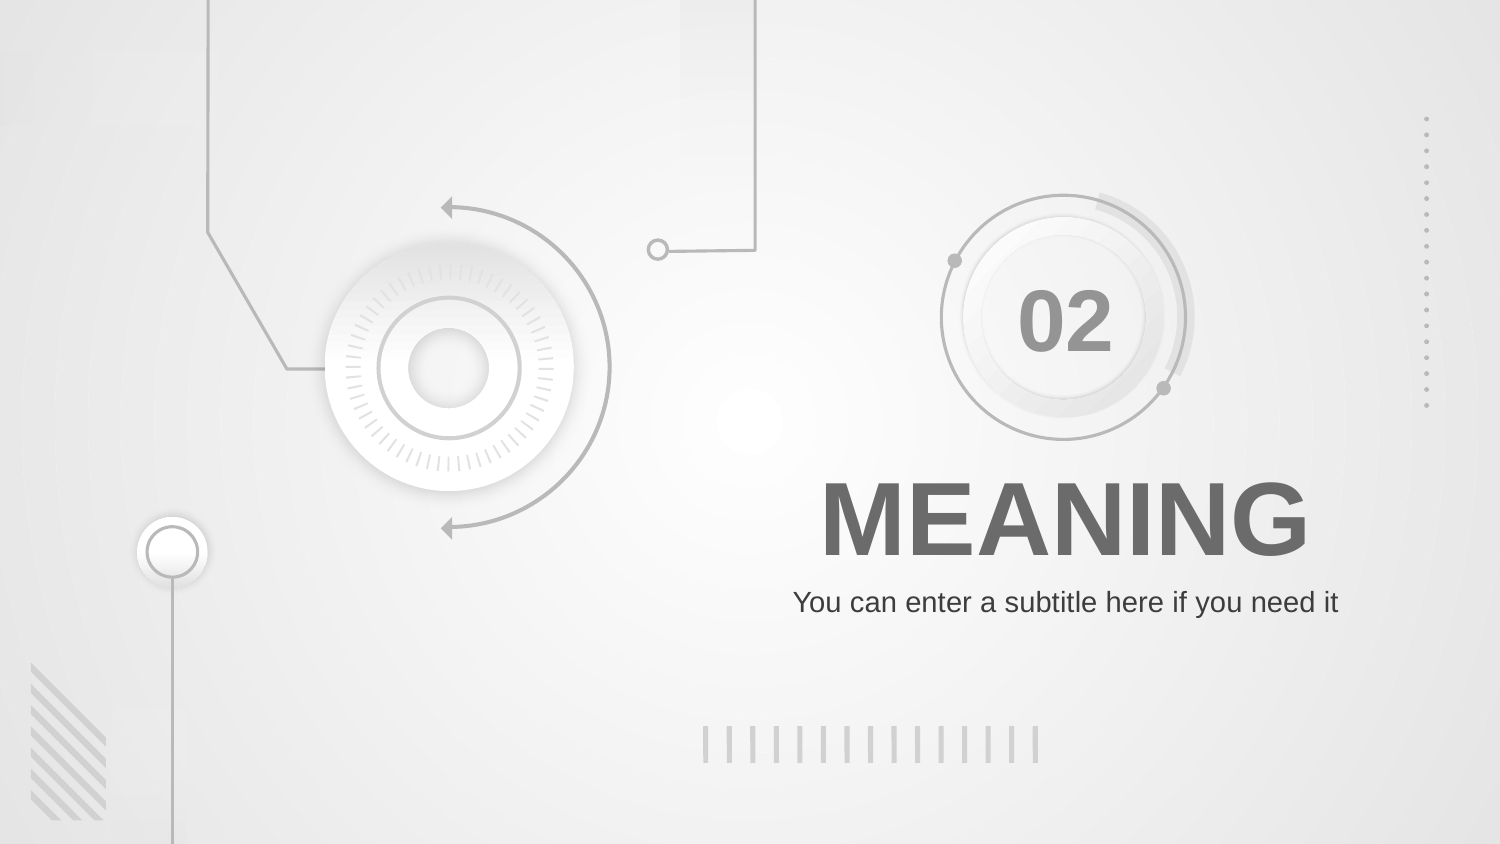

02

# MEANING

You can enter a subtitle here if you need it